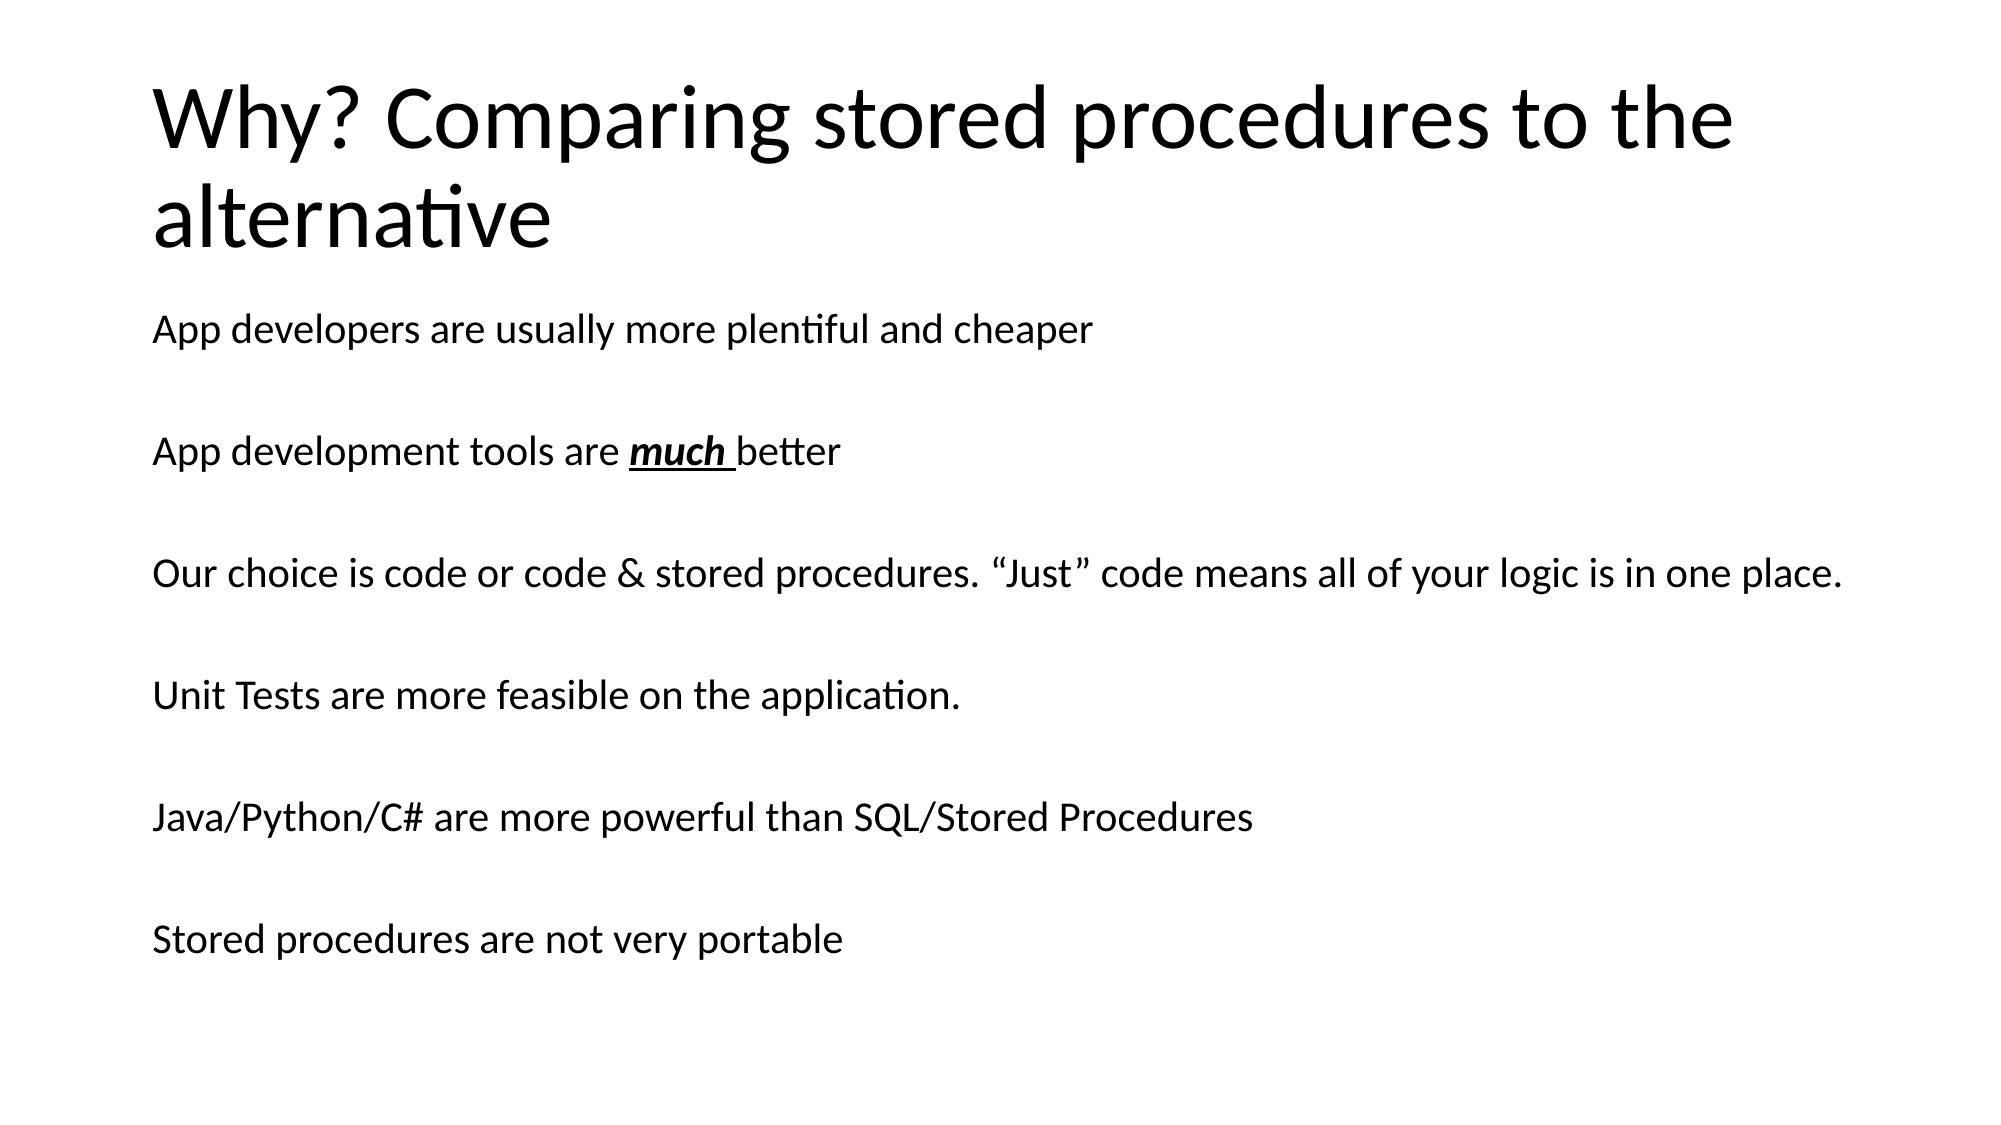

# Why? Comparing stored procedures to the alternative
App developers are usually more plentiful and cheaper

App development tools are much better

Our choice is code or code & stored procedures. “Just” code means all of your logic is in one place.

Unit Tests are more feasible on the application.

Java/Python/C# are more powerful than SQL/Stored Procedures

Stored procedures are not very portable